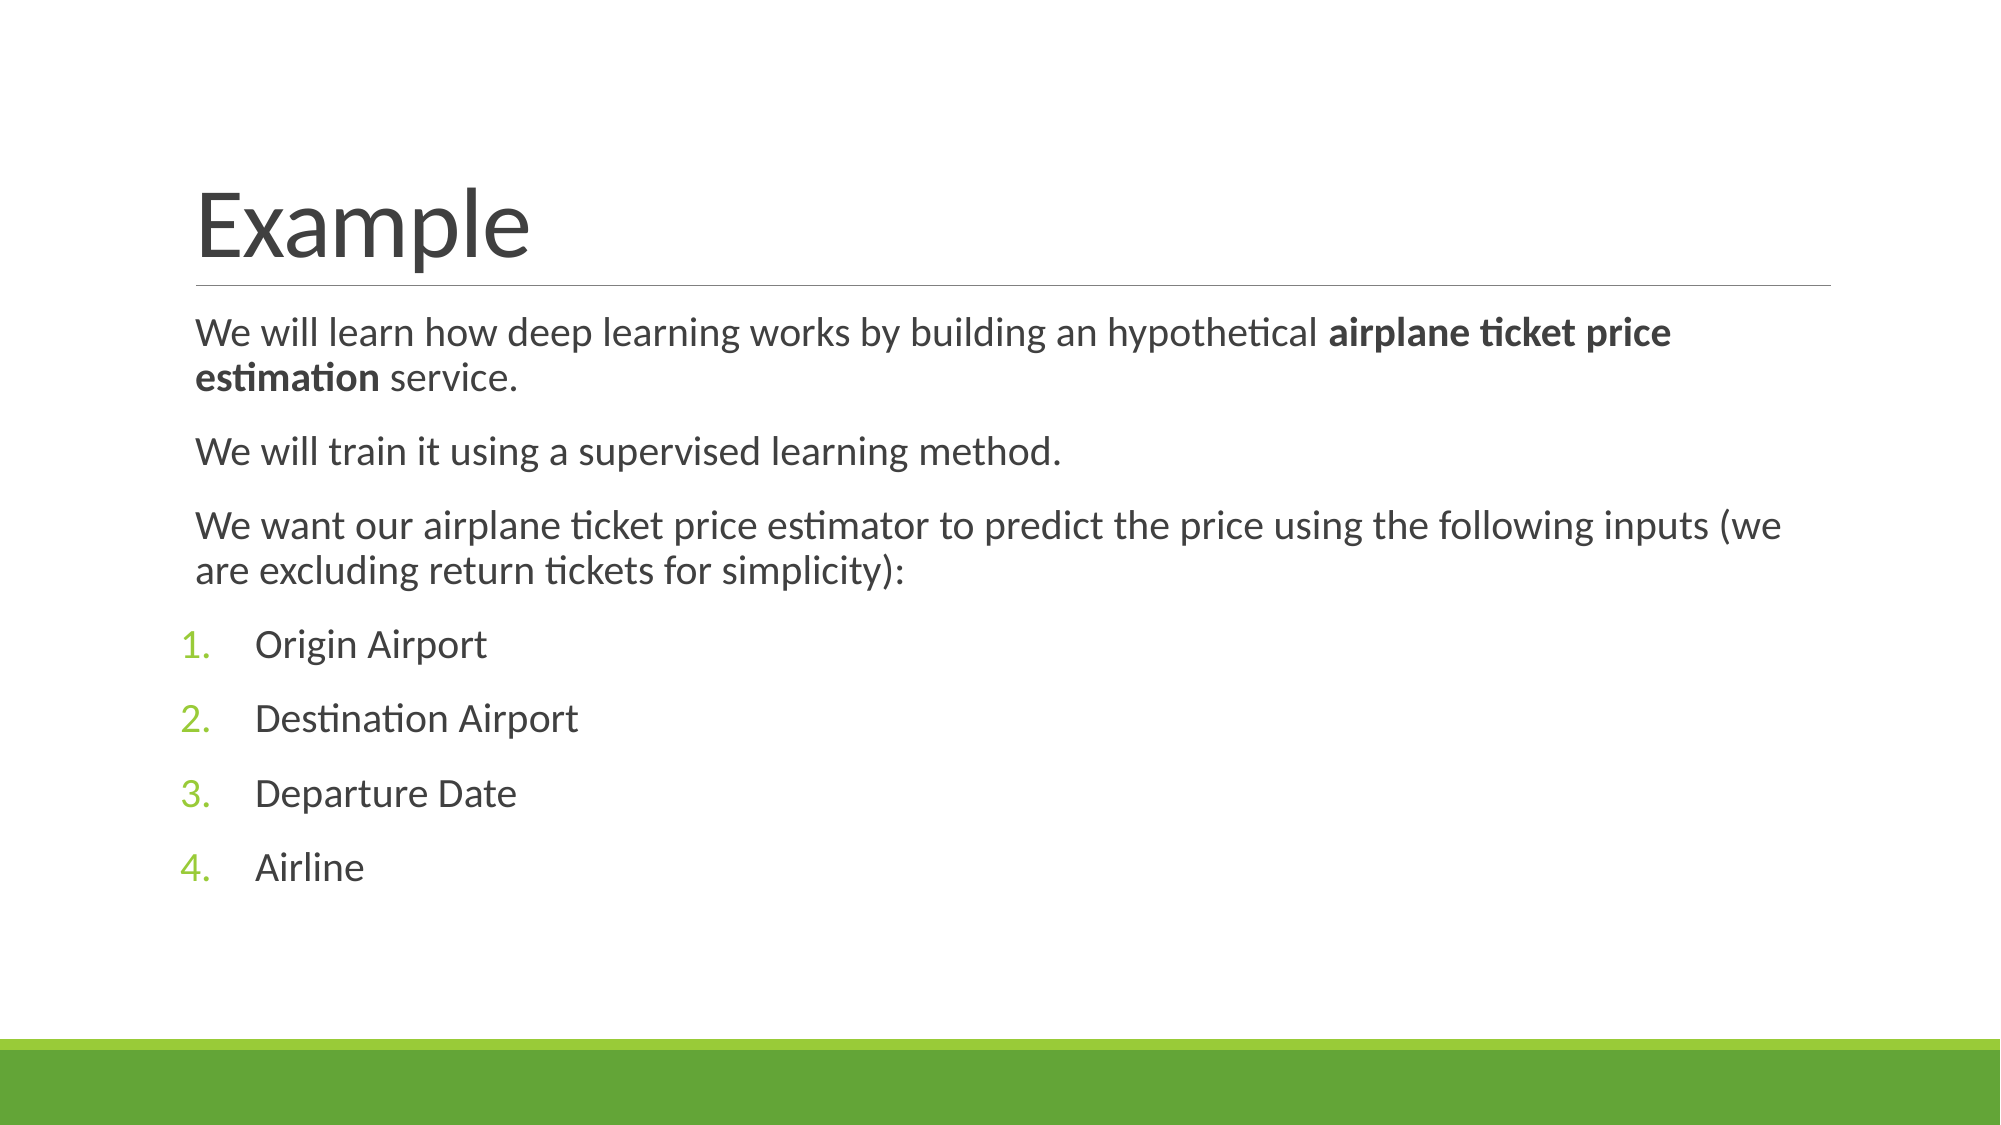

# Example
We will learn how deep learning works by building an hypothetical airplane ticket price estimation service.
We will train it using a supervised learning method.
We want our airplane ticket price estimator to predict the price using the following inputs (we are excluding return tickets for simplicity):
Origin Airport
Destination Airport
Departure Date
Airline